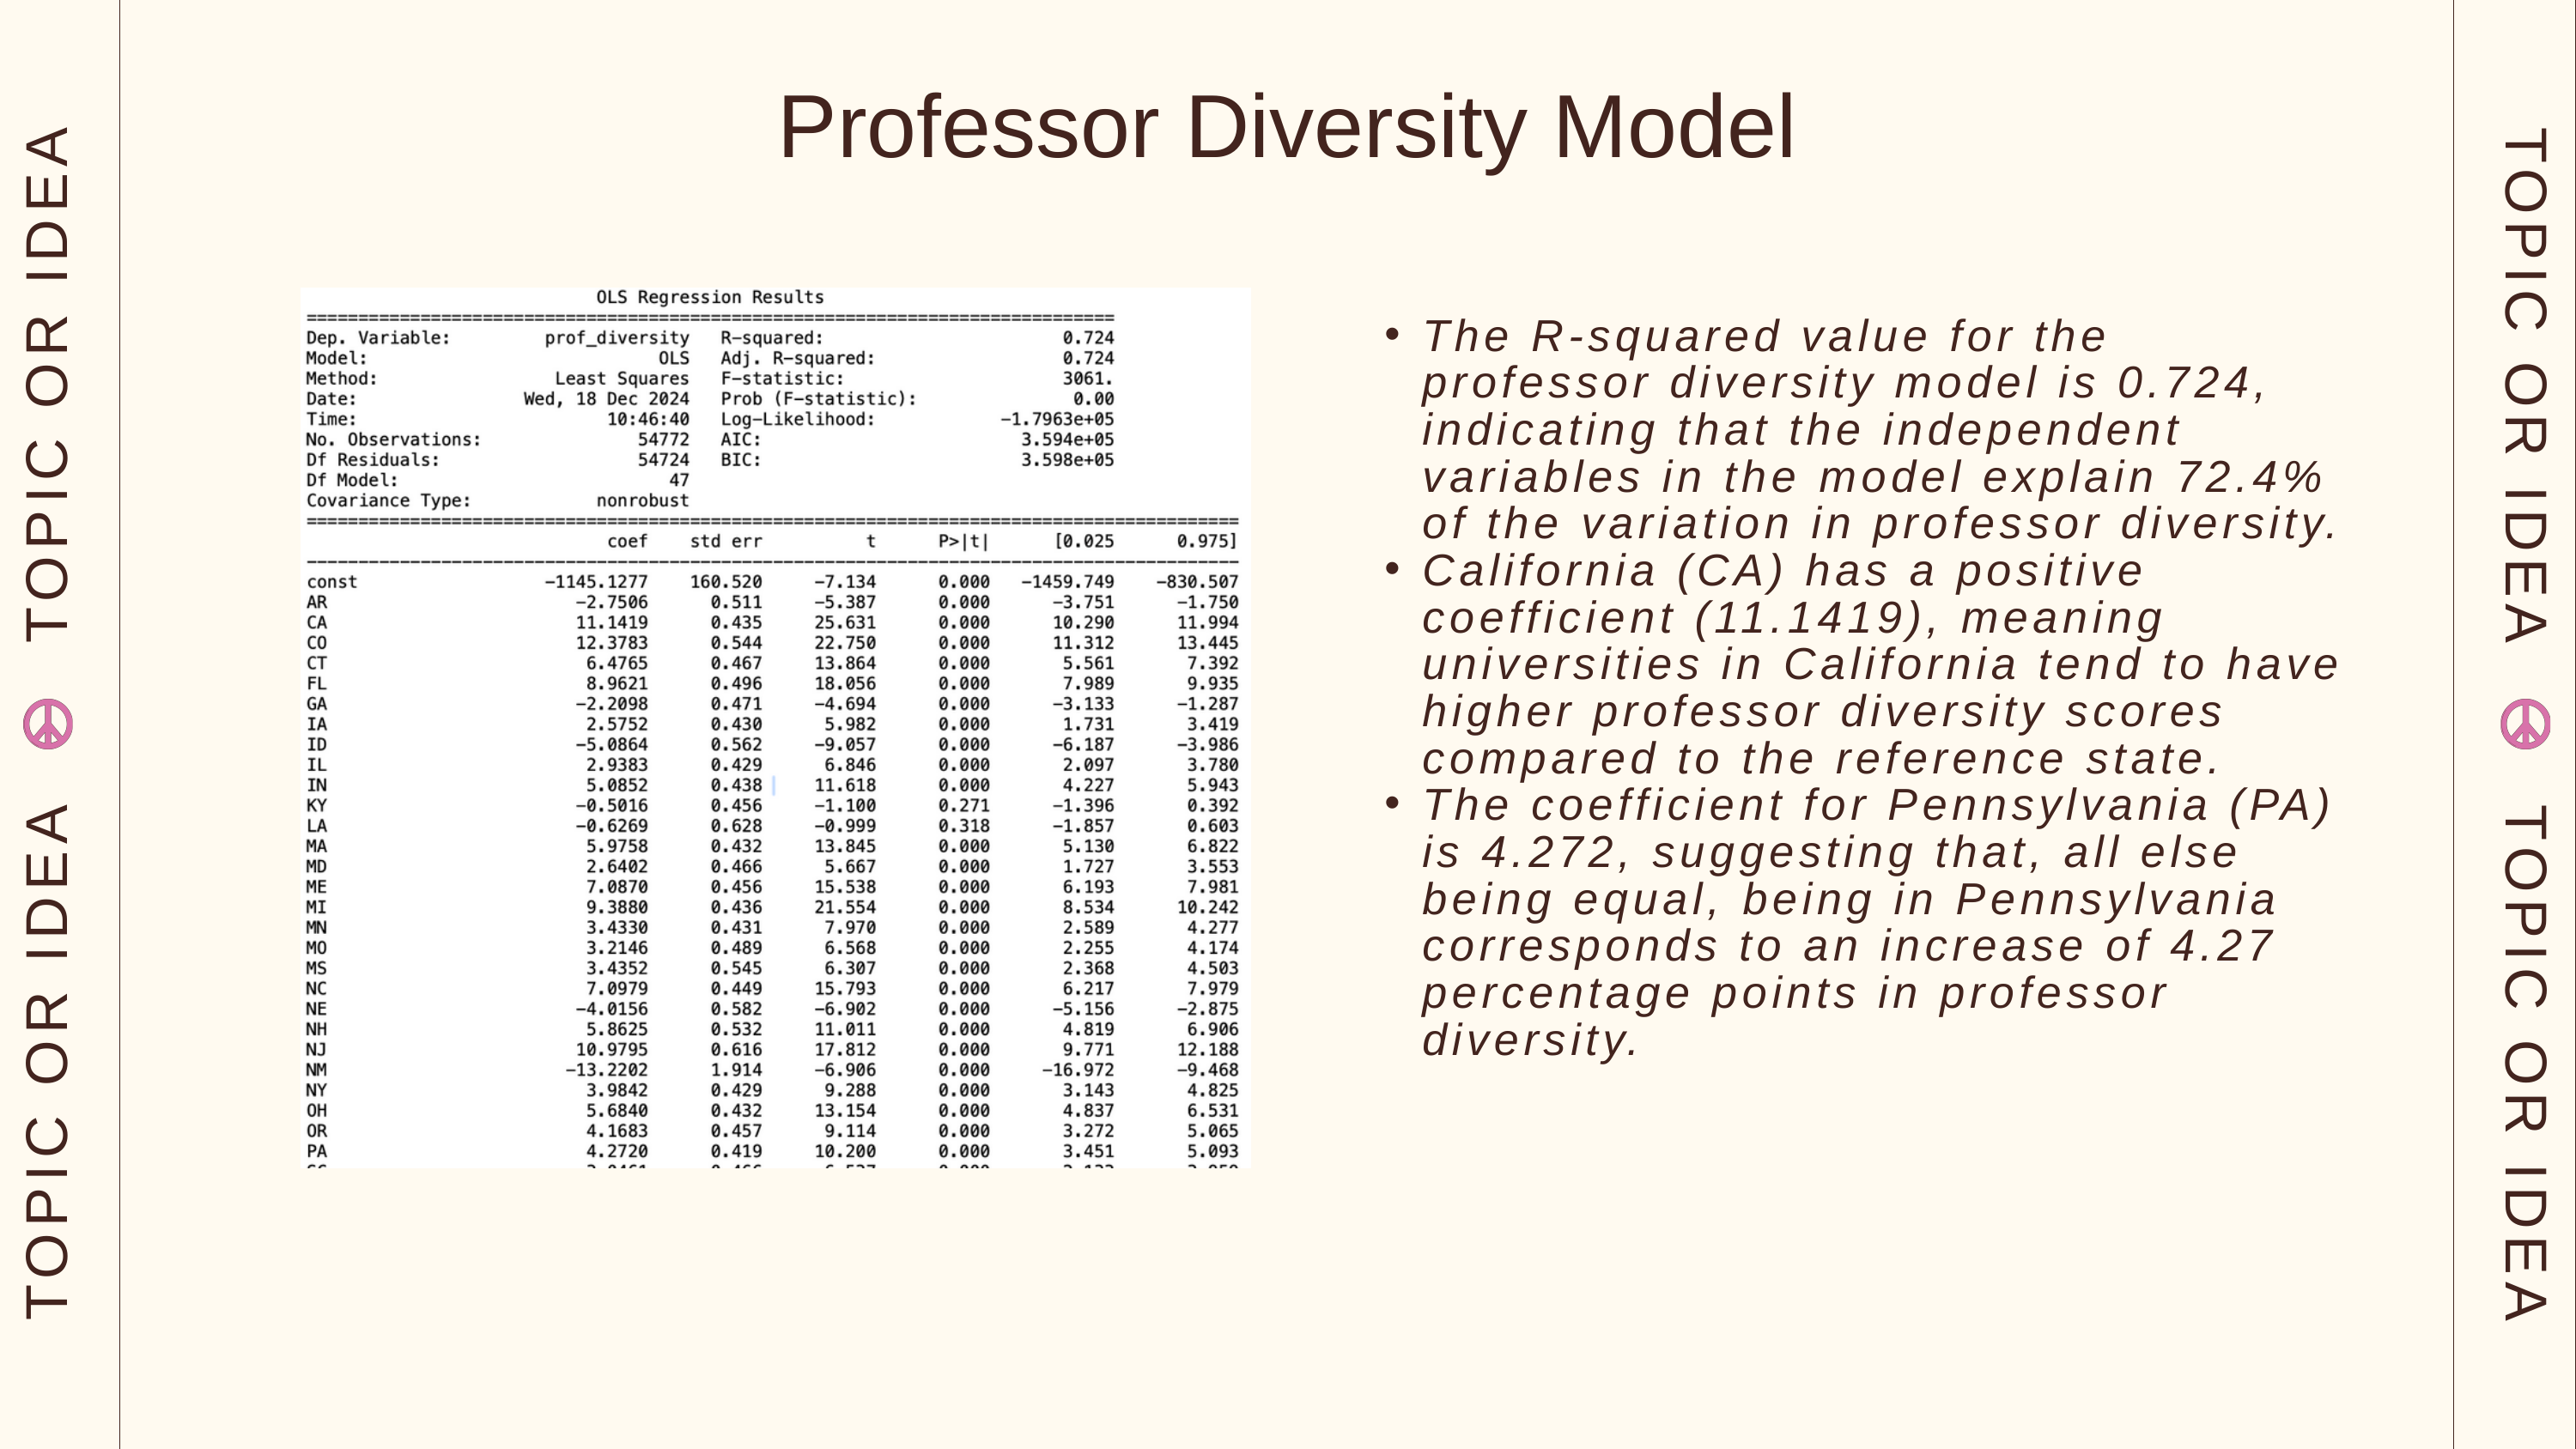

Professor Diversity Model

The R-squared value for the professor diversity model is 0.724, indicating that the independent variables in the model explain 72.4% of the variation in professor diversity.
California (CA) has a positive coefficient (11.1419), meaning universities in California tend to have higher professor diversity scores compared to the reference state.
The coefficient for Pennsylvania (PA) is 4.272, suggesting that, all else being equal, being in Pennsylvania corresponds to an increase of 4.27 percentage points in professor diversity.

TOPIC OR IDEA       TOPIC OR IDEA

TOPIC OR IDEA       TOPIC OR IDEA